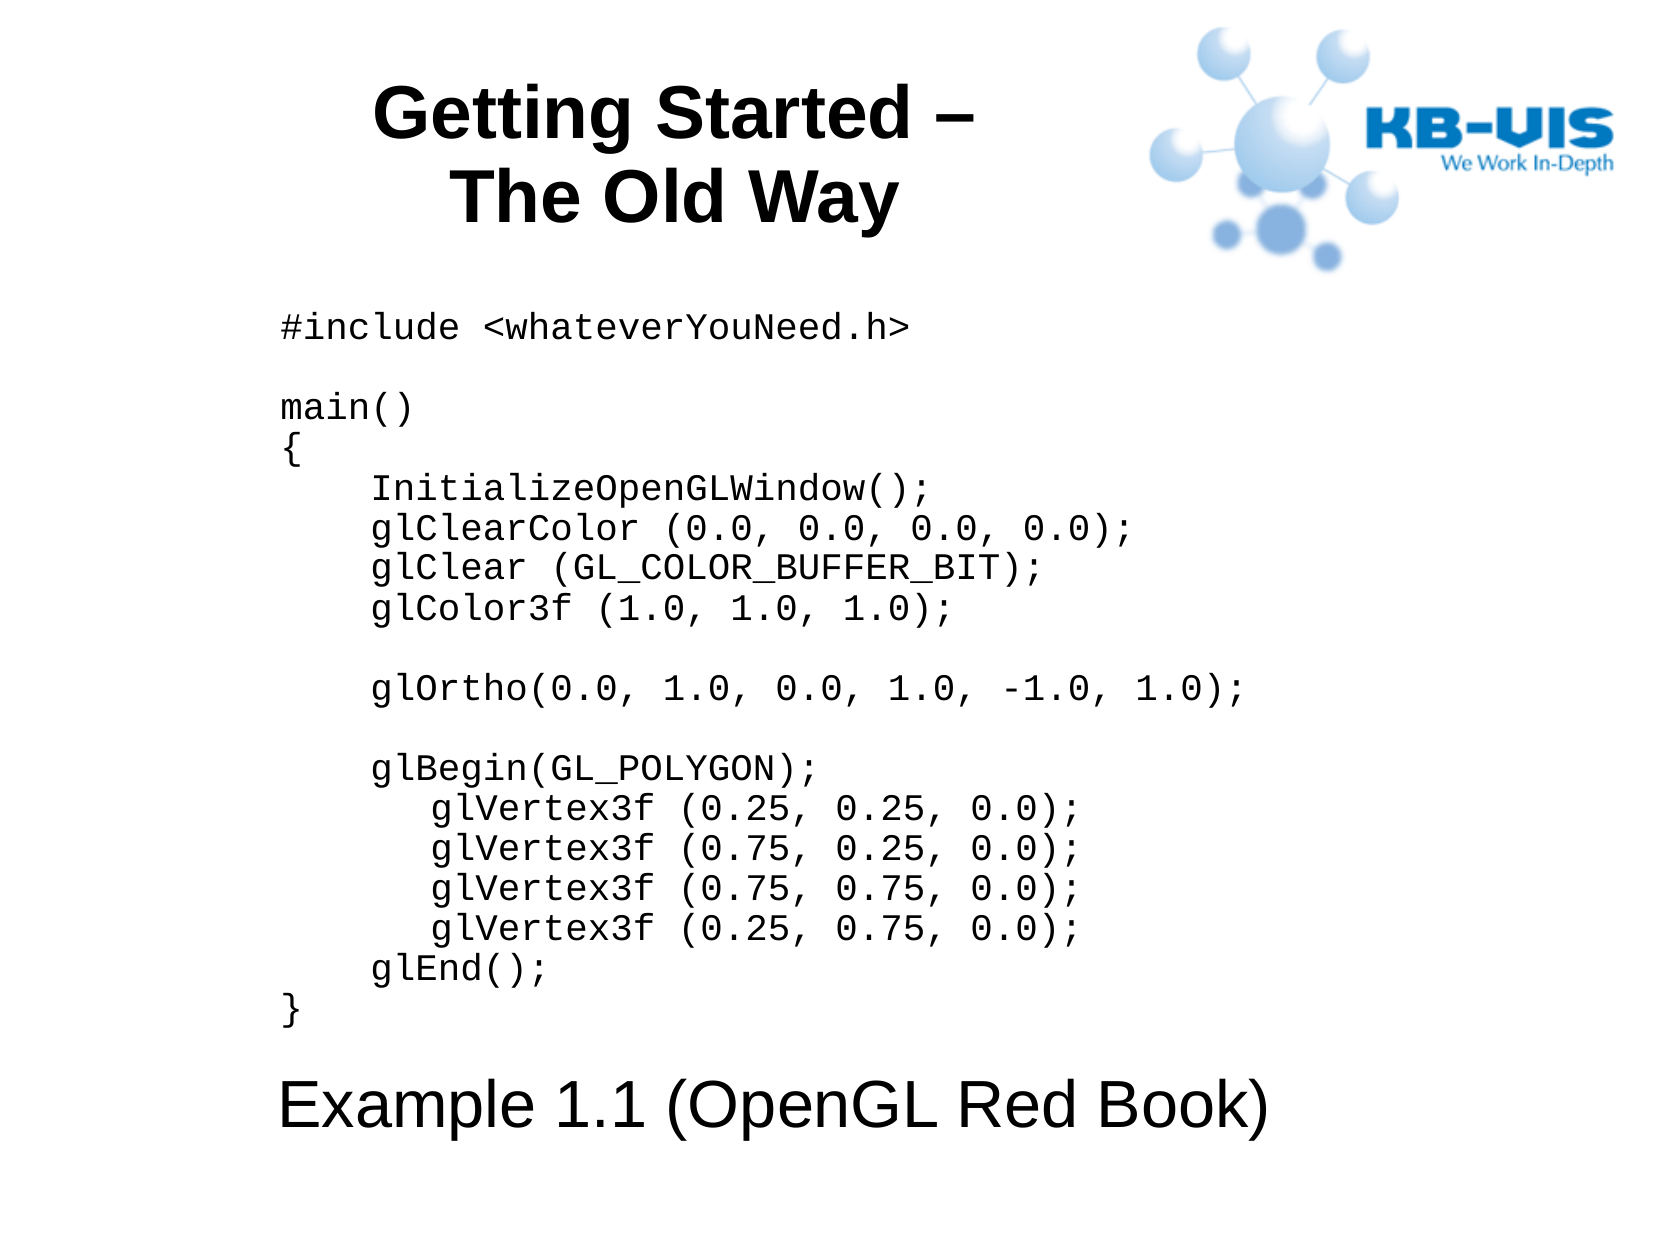

# Getting Started – The Old Way
#include <whateverYouNeed.h>

main()
{
    InitializeOpenGLWindow();
    glClearColor (0.0, 0.0, 0.0, 0.0);
    glClear (GL_COLOR_BUFFER_BIT);
    glColor3f (1.0, 1.0, 1.0);

    glOrtho(0.0, 1.0, 0.0, 1.0, -1.0, 1.0);

    glBegin(GL_POLYGON);
    	glVertex3f (0.25, 0.25, 0.0);
    	glVertex3f (0.75, 0.25, 0.0);
    	glVertex3f (0.75, 0.75, 0.0);
    	glVertex3f (0.25, 0.75, 0.0);
    glEnd();
}
	Example 1.1 (OpenGL Red Book)